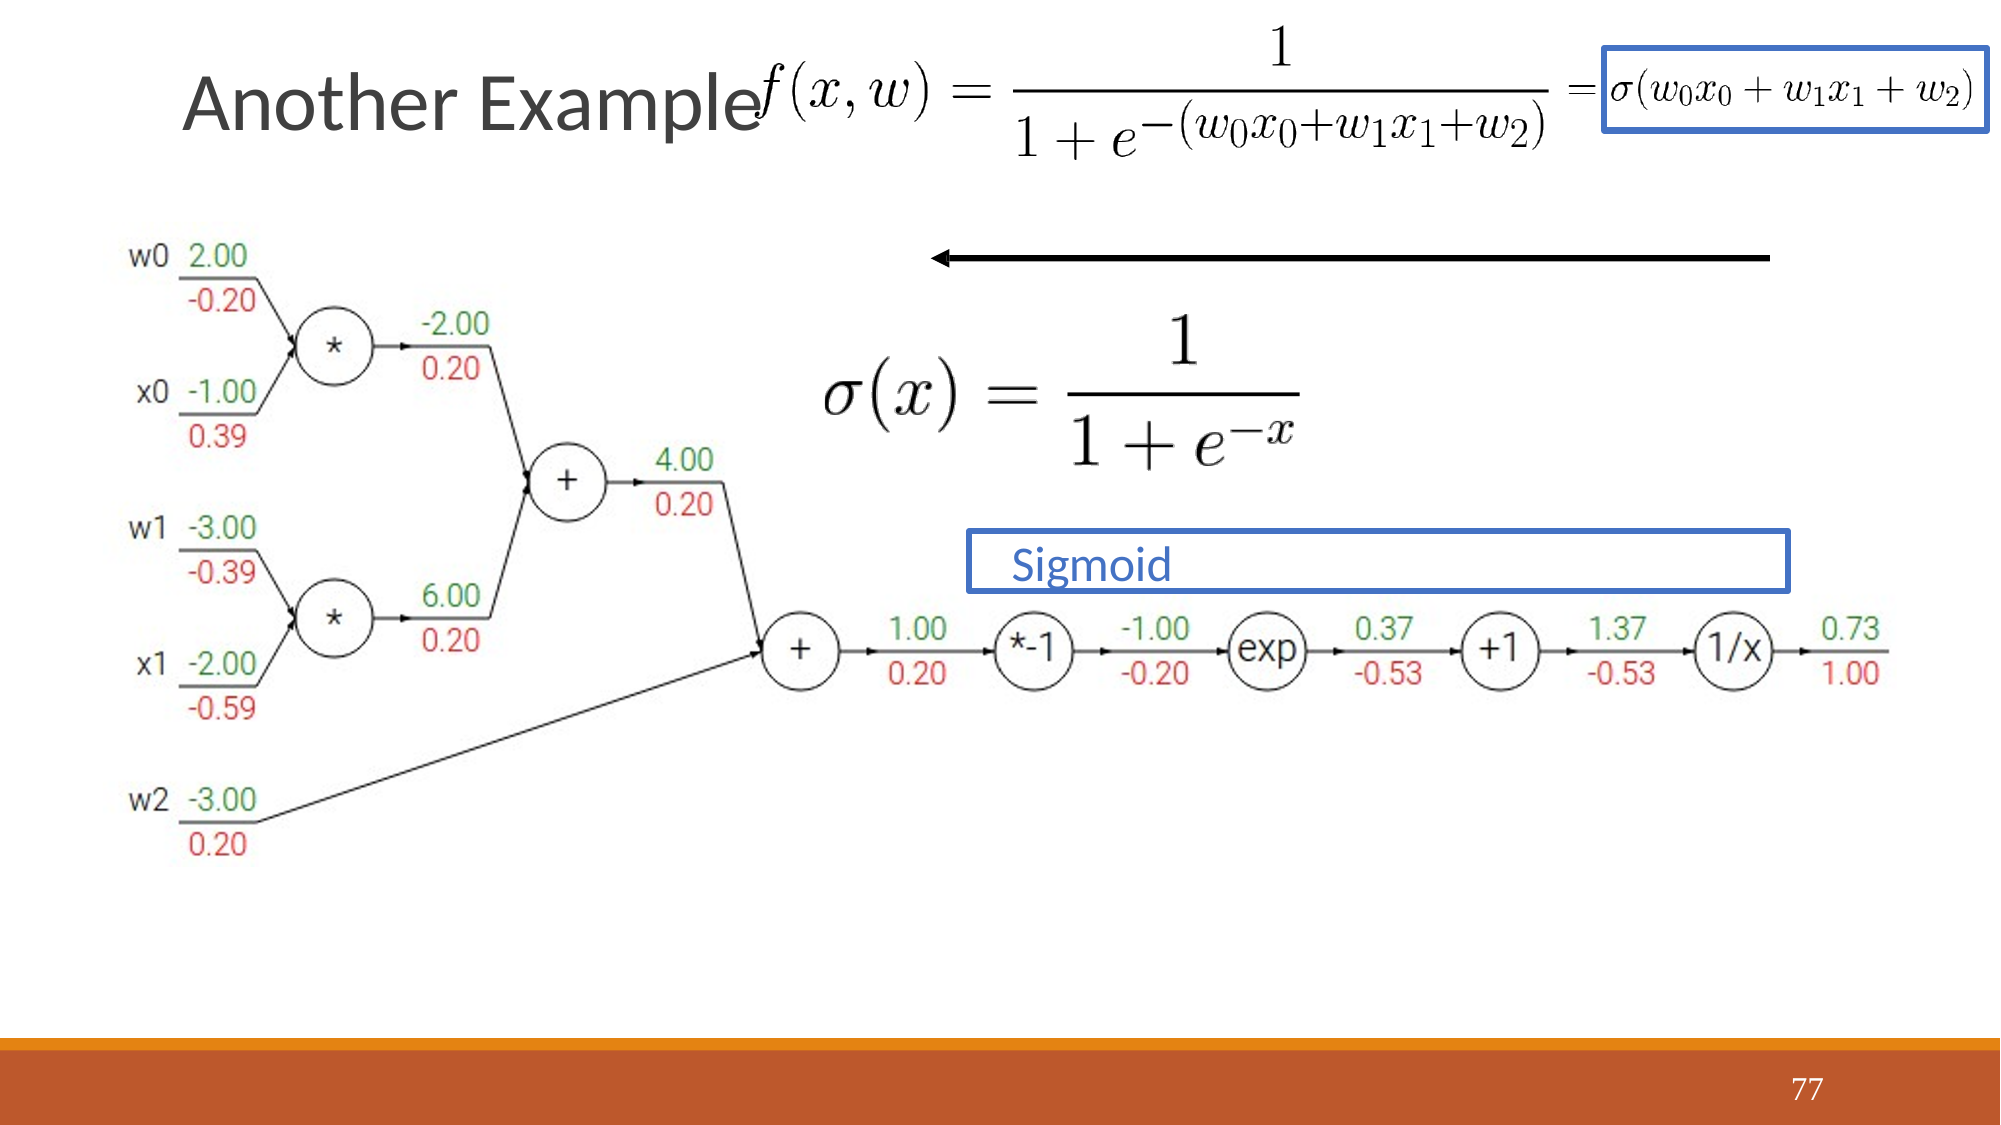

# Another Example

Backward pass: Compute gradients

Computational graph is not unique: we can use primitives that have simple local gradients

Sigmoid

77
Justin Johnson
September 23, 2019
Lecture 6 - 77